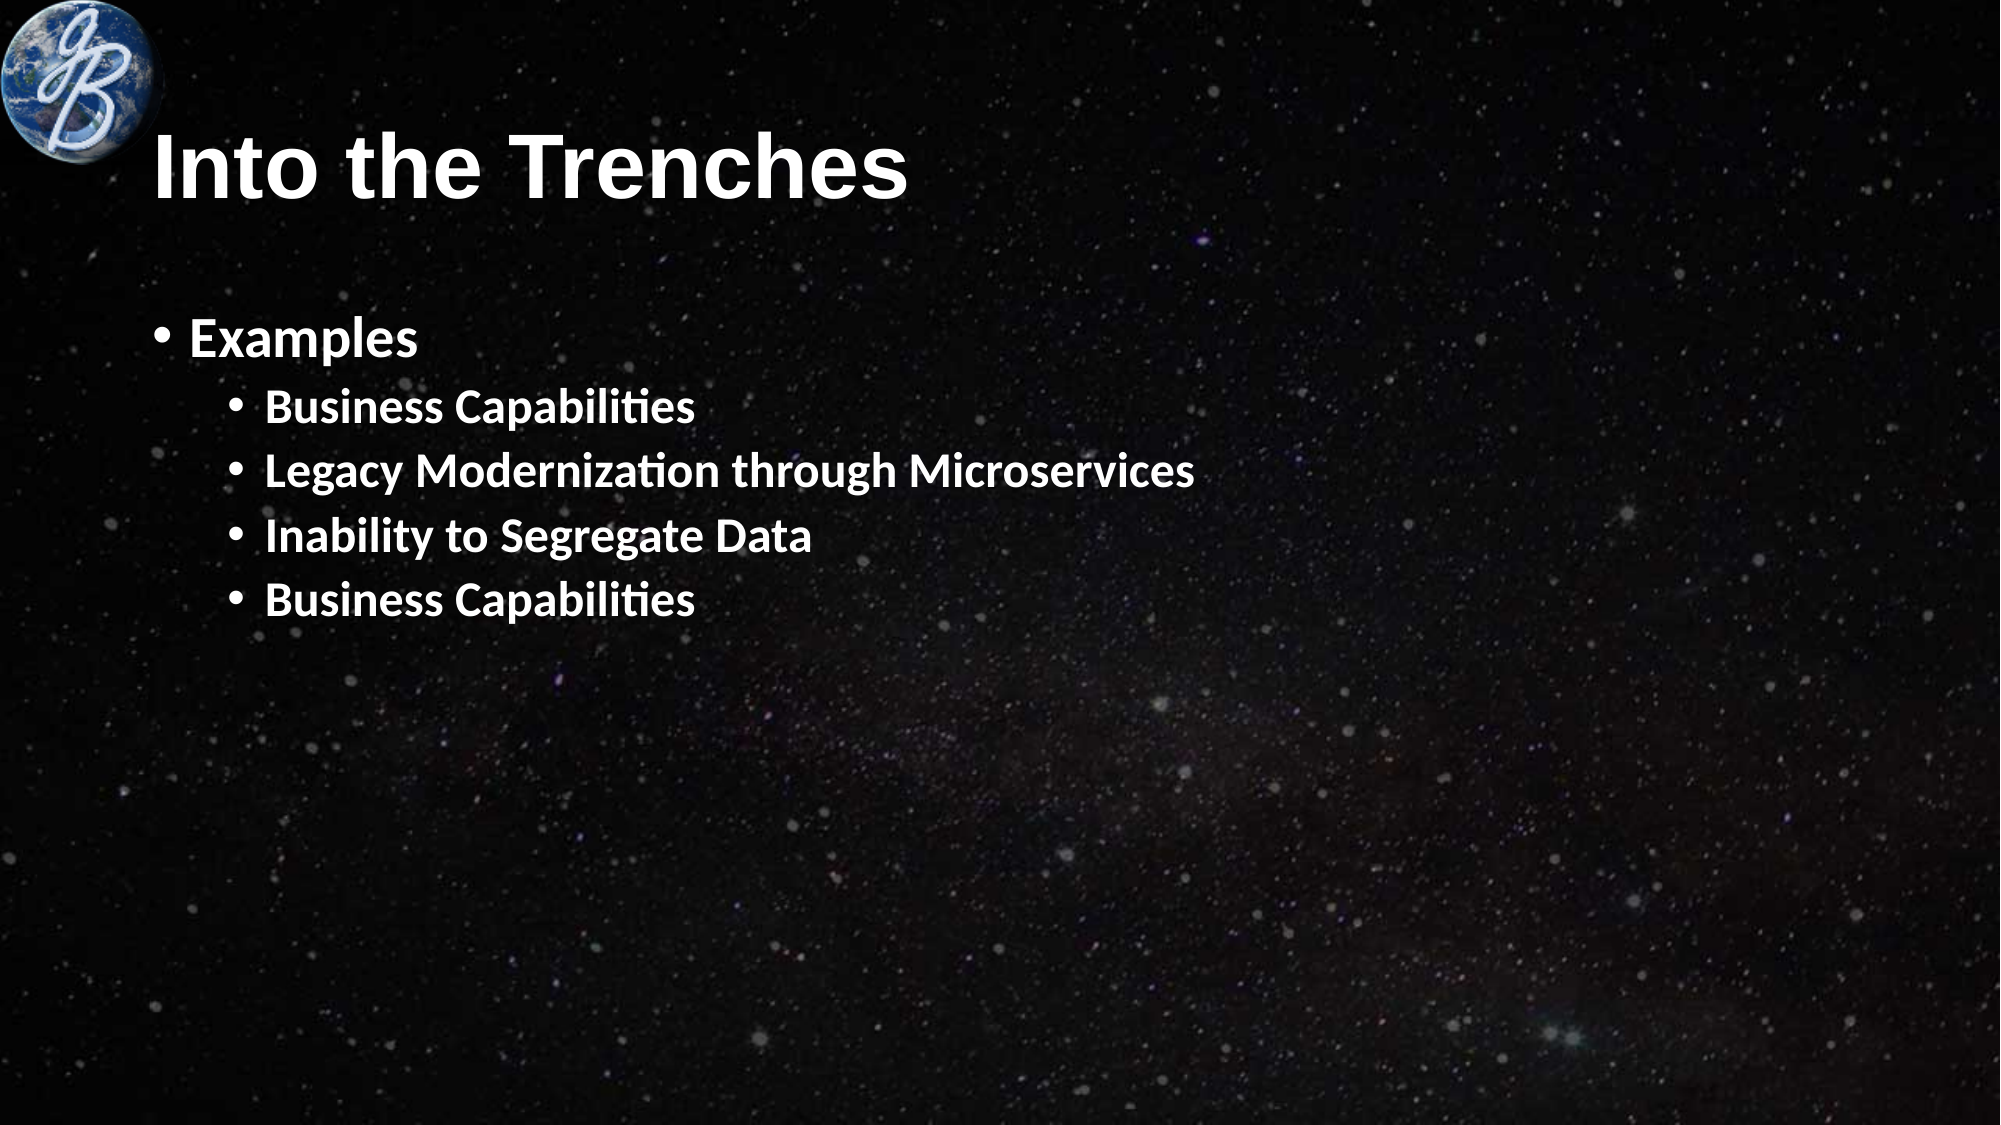

# Into the Trenches
Examples
Business Capabilities
Legacy Modernization through Microservices
Inability to Segregate Data
Business Capabilities